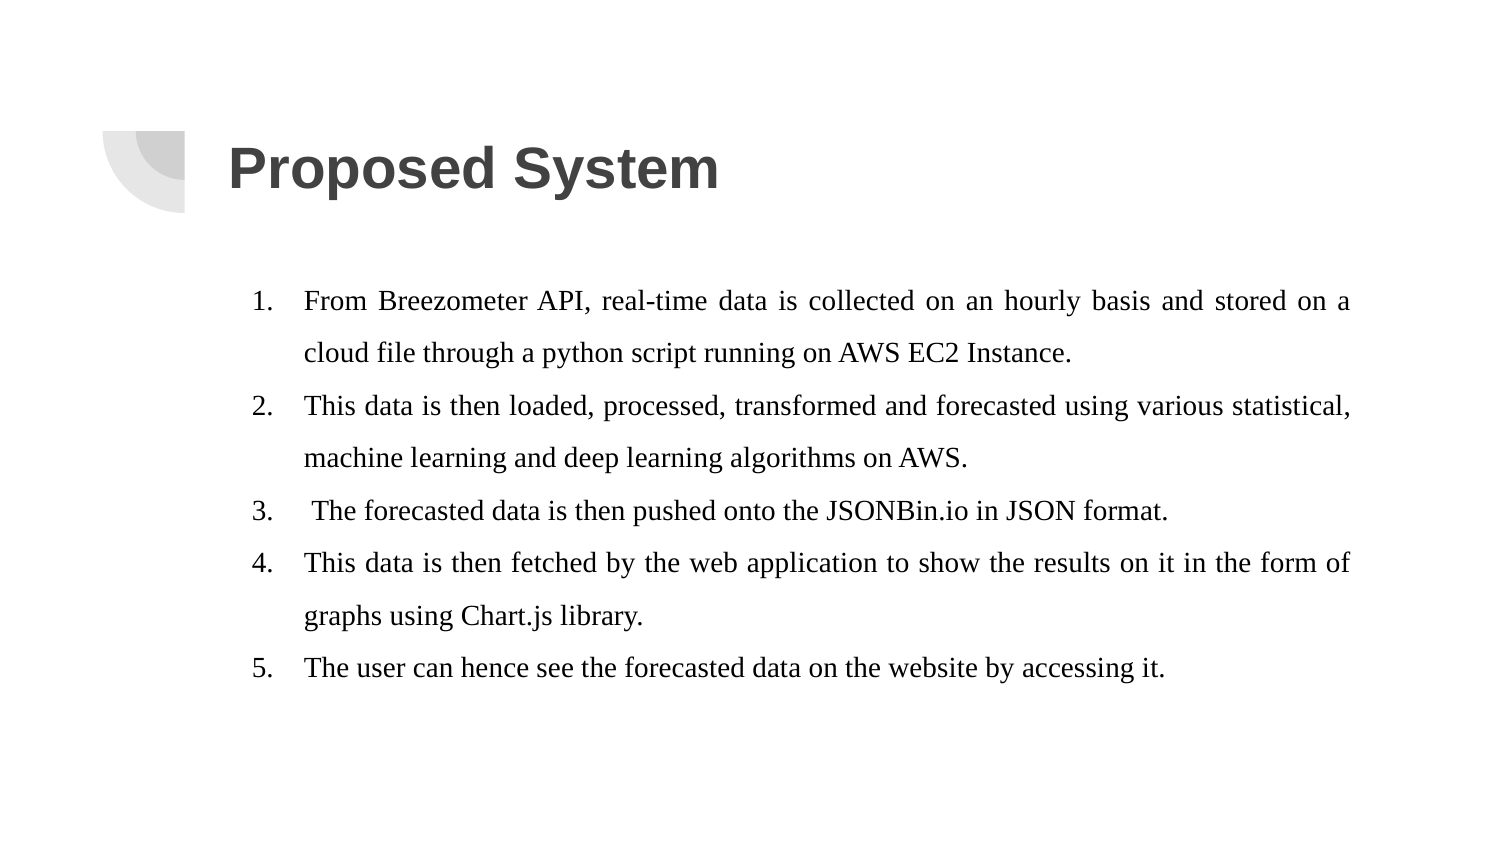

# Proposed System
From Breezometer API, real-time data is collected on an hourly basis and stored on a cloud file through a python script running on AWS EC2 Instance.
This data is then loaded, processed, transformed and forecasted using various statistical, machine learning and deep learning algorithms on AWS.
 The forecasted data is then pushed onto the JSONBin.io in JSON format.
This data is then fetched by the web application to show the results on it in the form of graphs using Chart.js library.
The user can hence see the forecasted data on the website by accessing it.